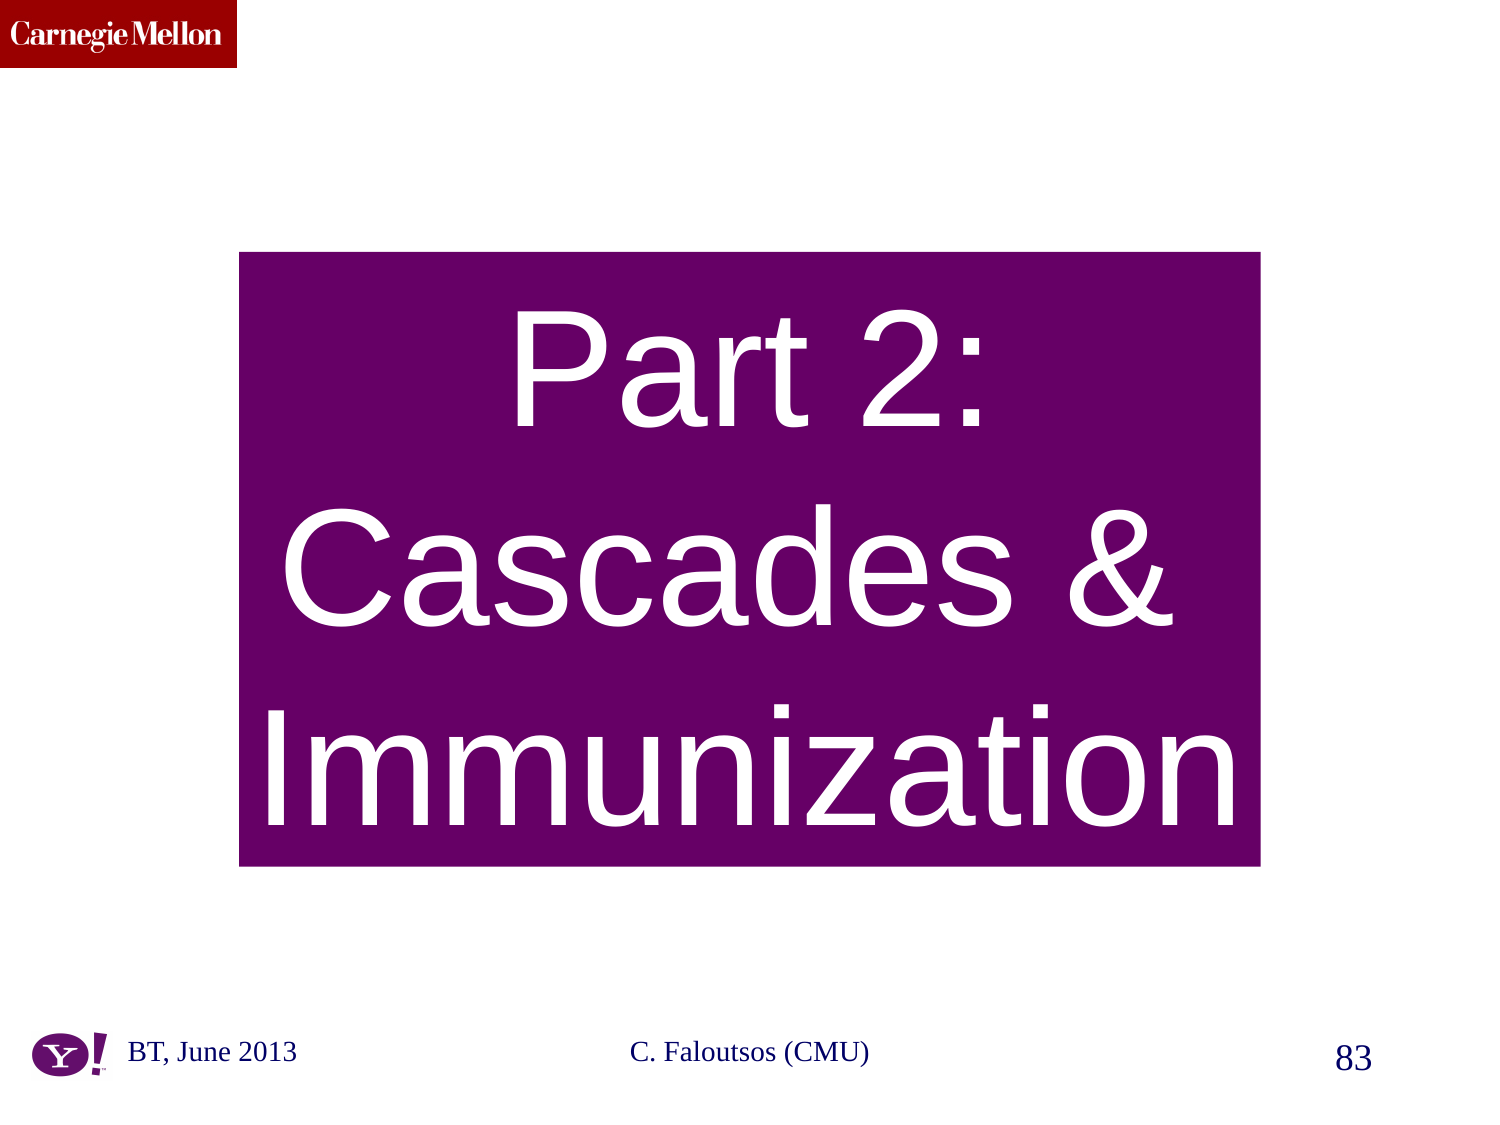

#

Part 2:
Cascades &
Immunization
BT, June 2013
C. Faloutsos (CMU)
83